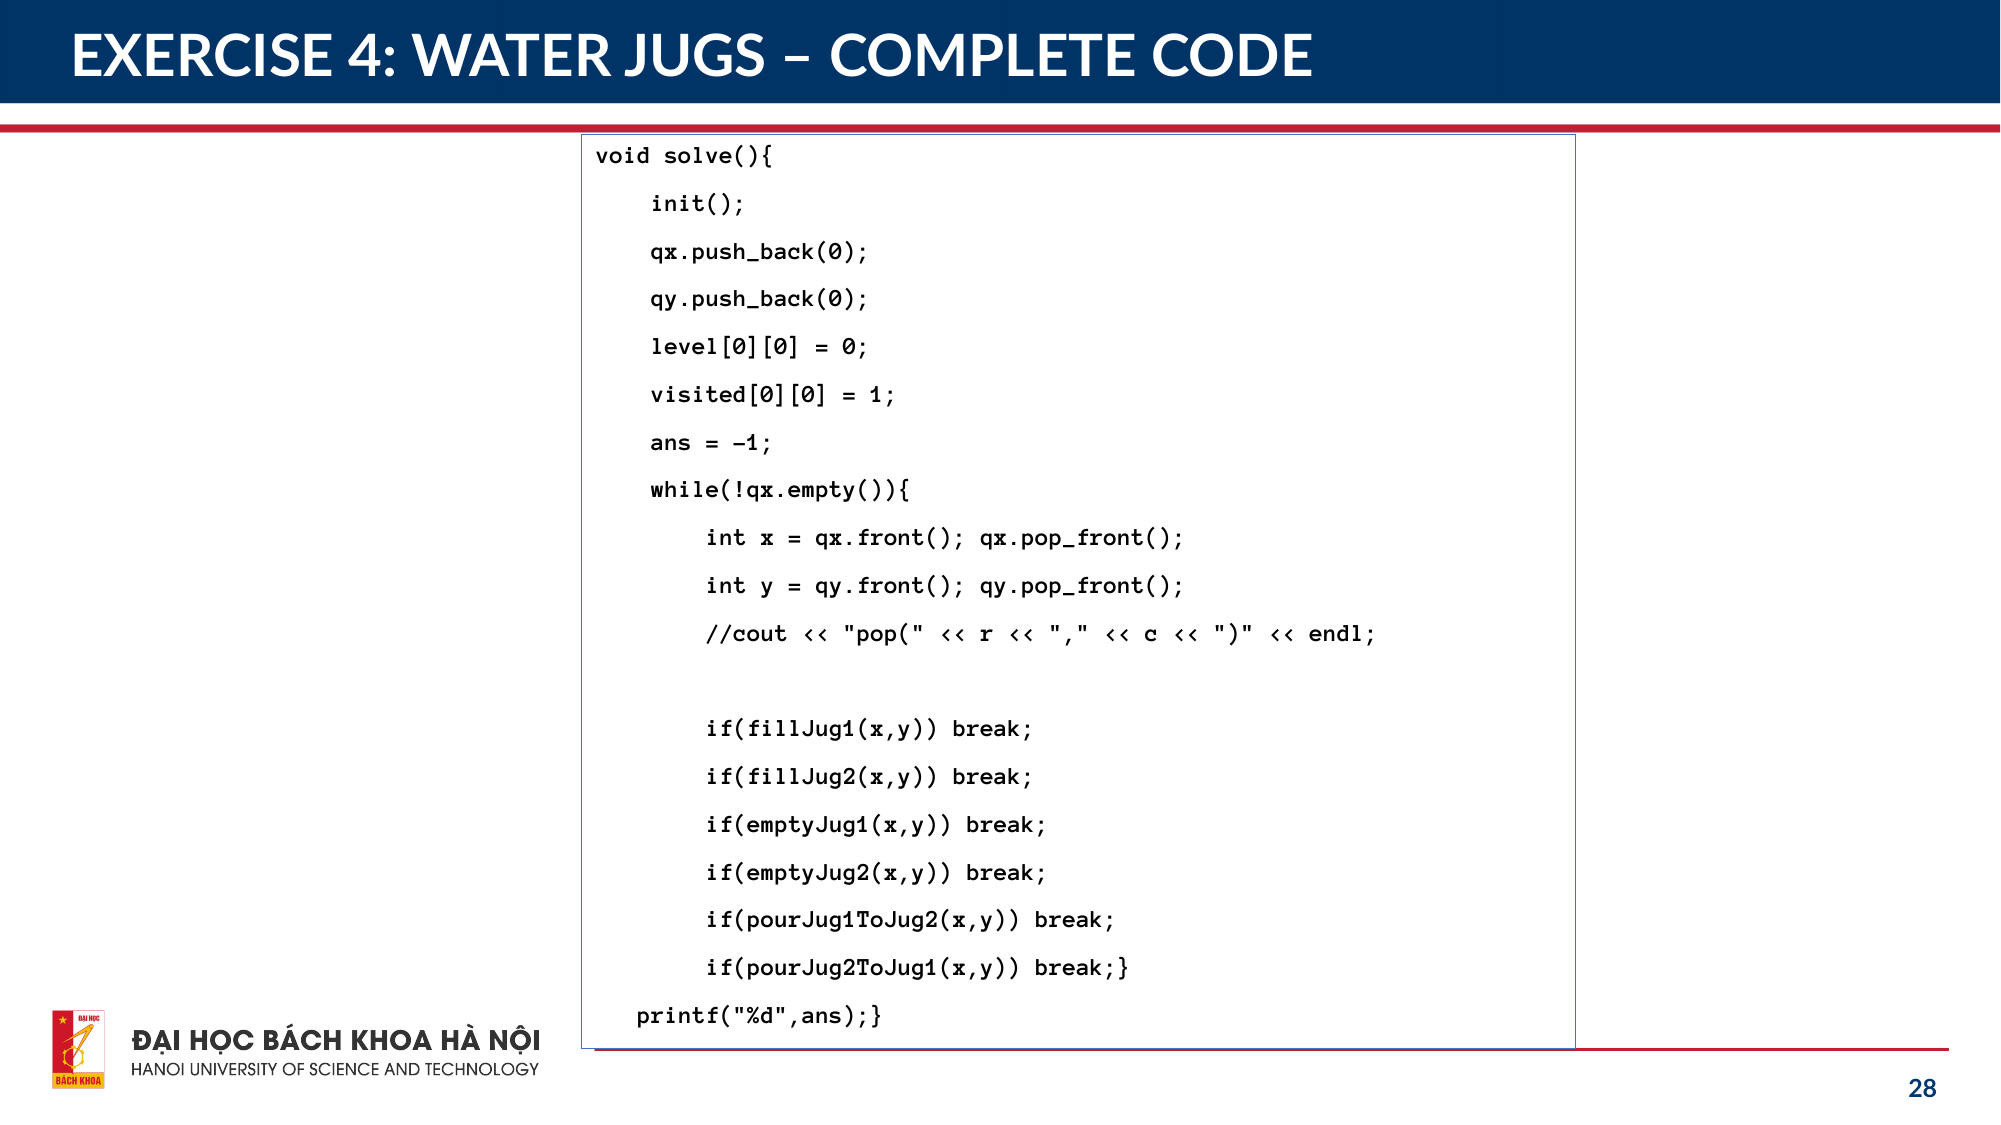

# EXERCISE 4: WATER JUGS – COMPLETE CODE
void solve(){
    init();
    qx.push_back(0);
    qy.push_back(0);
    level[0][0] = 0;
    visited[0][0] = 1;
    ans = -1;
    while(!qx.empty()){
        int x = qx.front(); qx.pop_front();
        int y = qy.front(); qy.pop_front();
        //cout << "pop(" << r << "," << c << ")" << endl;

        if(fillJug1(x,y)) break;
        if(fillJug2(x,y)) break;
        if(emptyJug1(x,y)) break;
        if(emptyJug2(x,y)) break;
        if(pourJug1ToJug2(x,y)) break;
        if(pourJug2ToJug1(x,y)) break;}
   printf("%d",ans);}
28